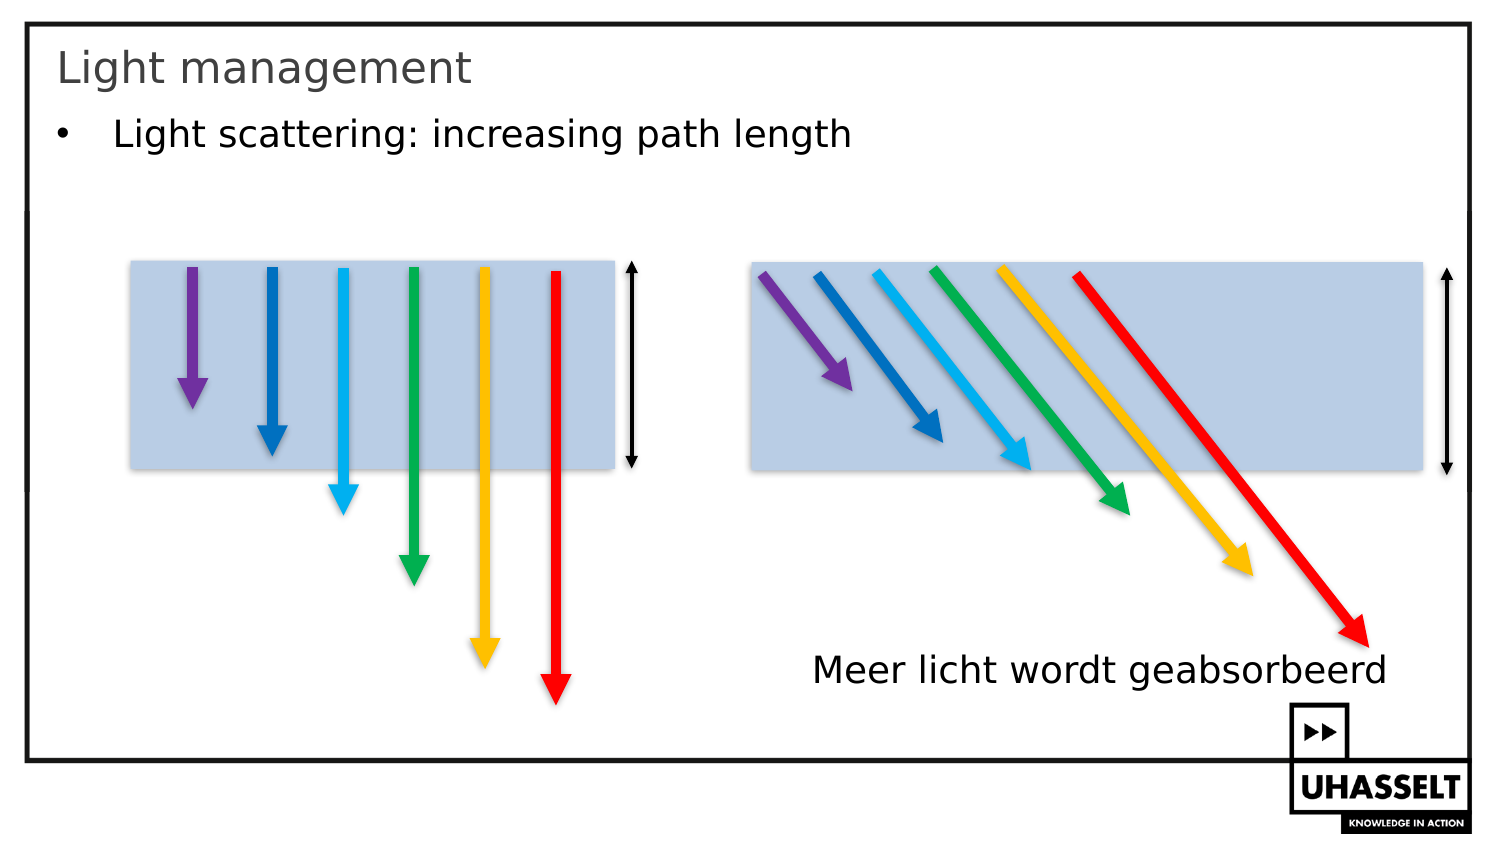

# Light management
Light scattering: increasing path length

Meer licht wordt geabsorbeerd